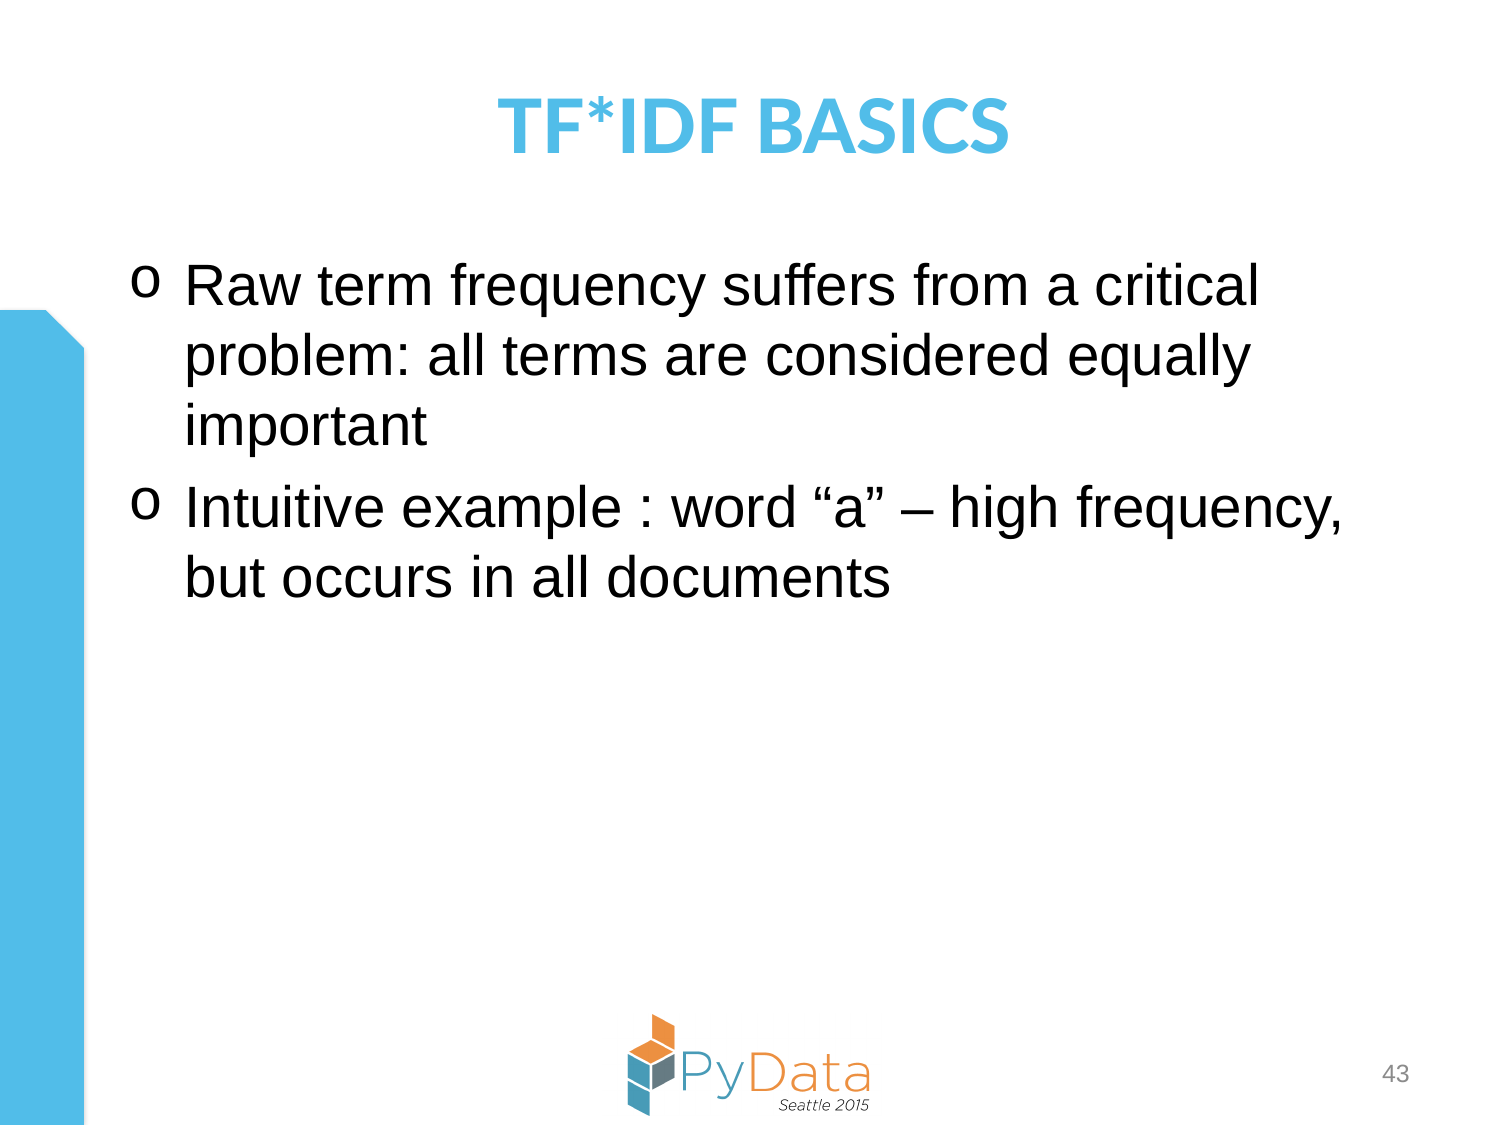

# TF*IDF Basics
Raw term frequency suffers from a critical problem: all terms are considered equally important
Intuitive example : word “a” – high frequency, but occurs in all documents

43